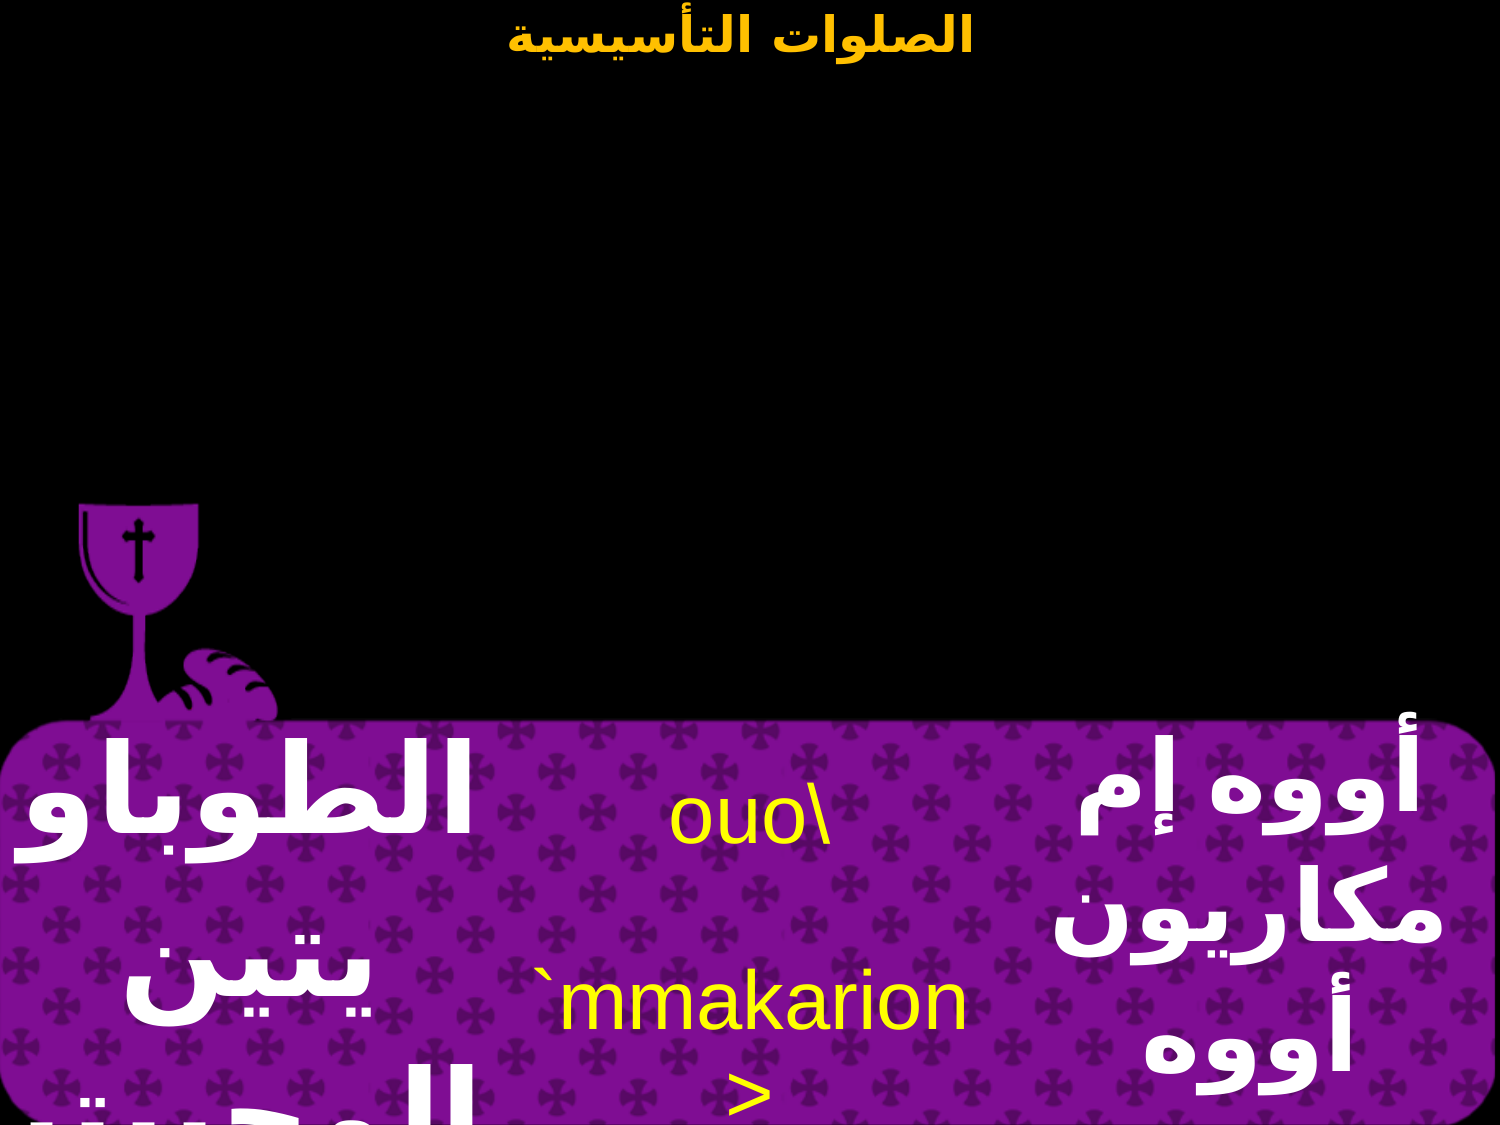

| الطوباويتين المحييتين | ouo\ `mmakarion> ouo\ `nreftan'o | أووه إم مكاريون أووه إنريف تانخو |
| --- | --- | --- |